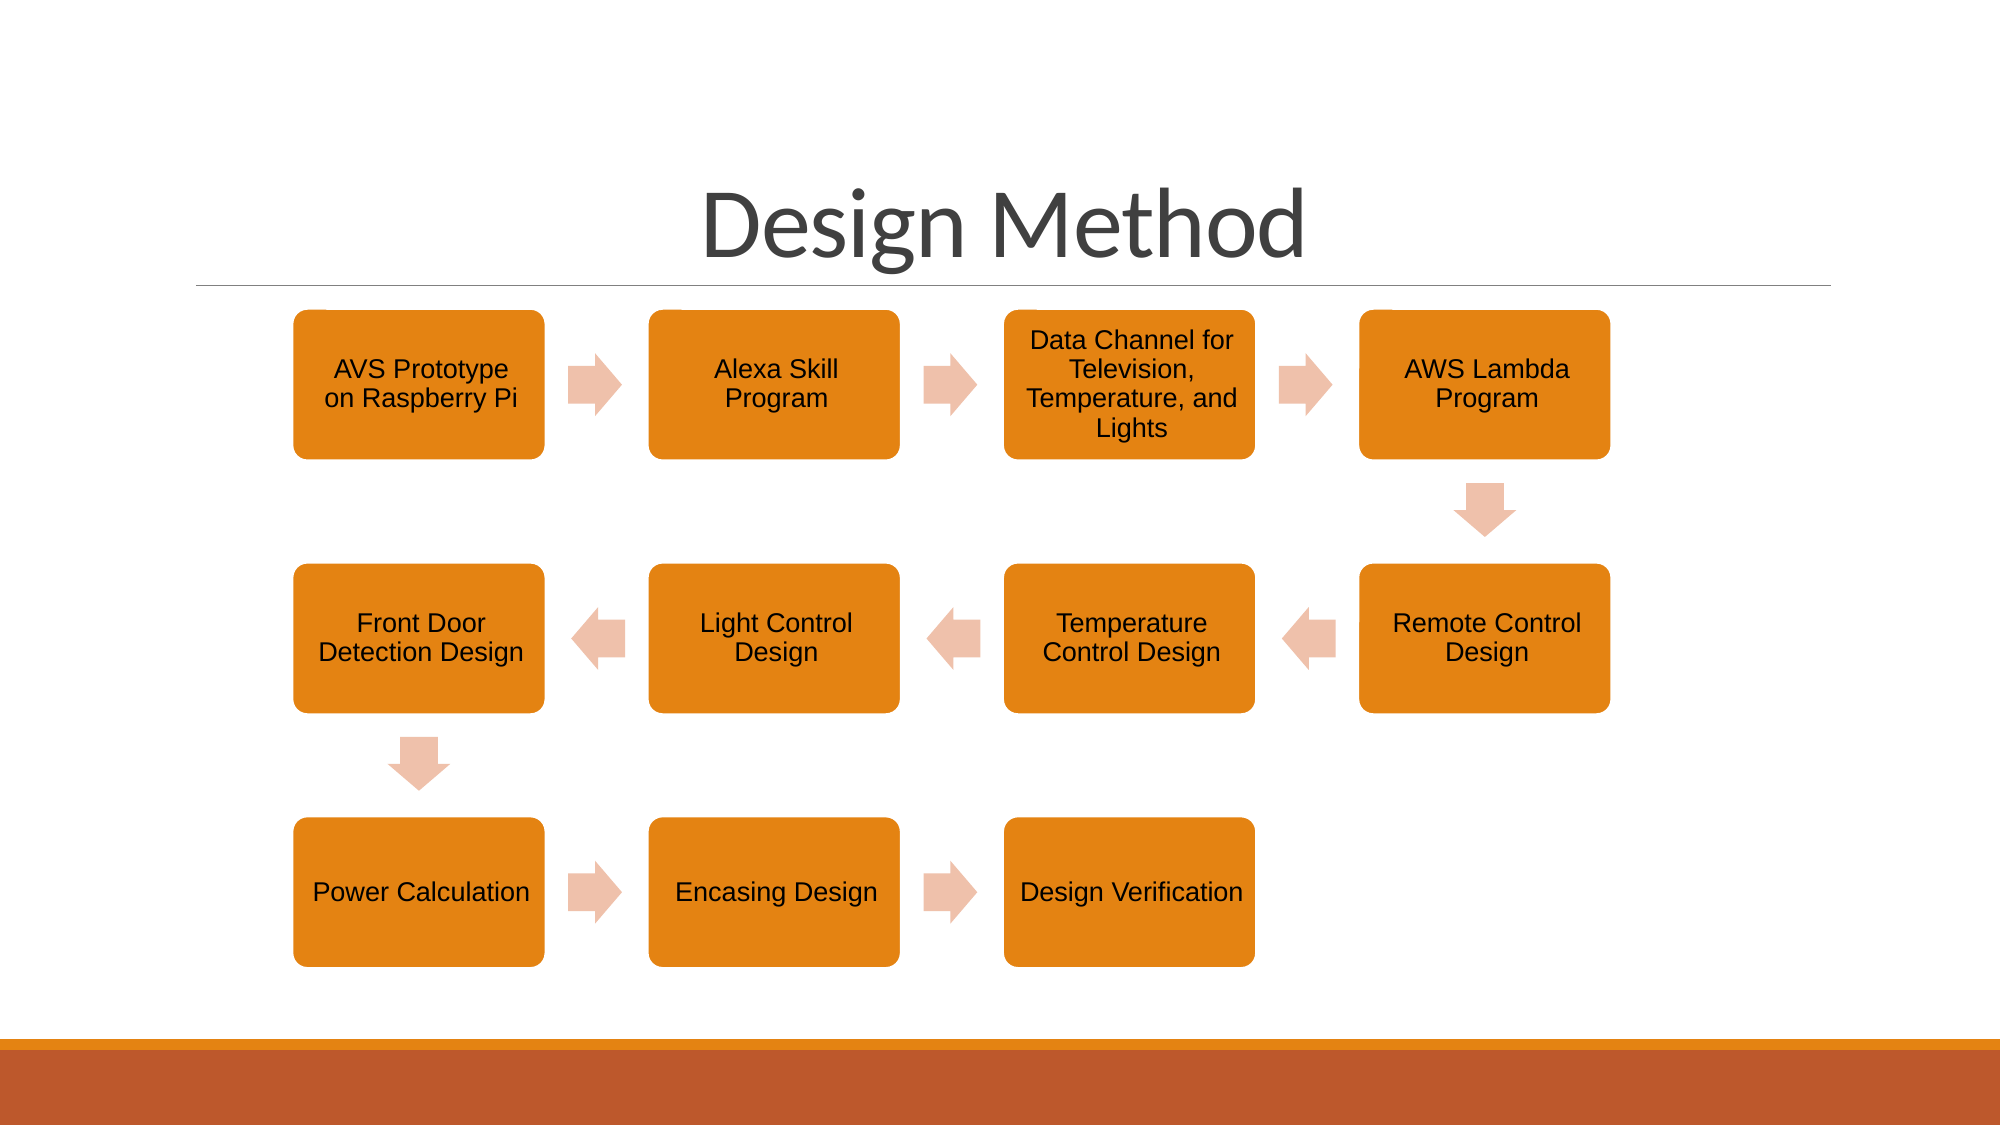

# Design Method
AVS Prototype on Raspberry Pi

Alexa Skill Program

Data Channel for Television, Temperature, and Lights

AWS Lambda Program

Remote Control Design

Temperature Control Design

Light Control Design

Front Door Detection Design

Power Calculation

Encasing Design

Design Verification